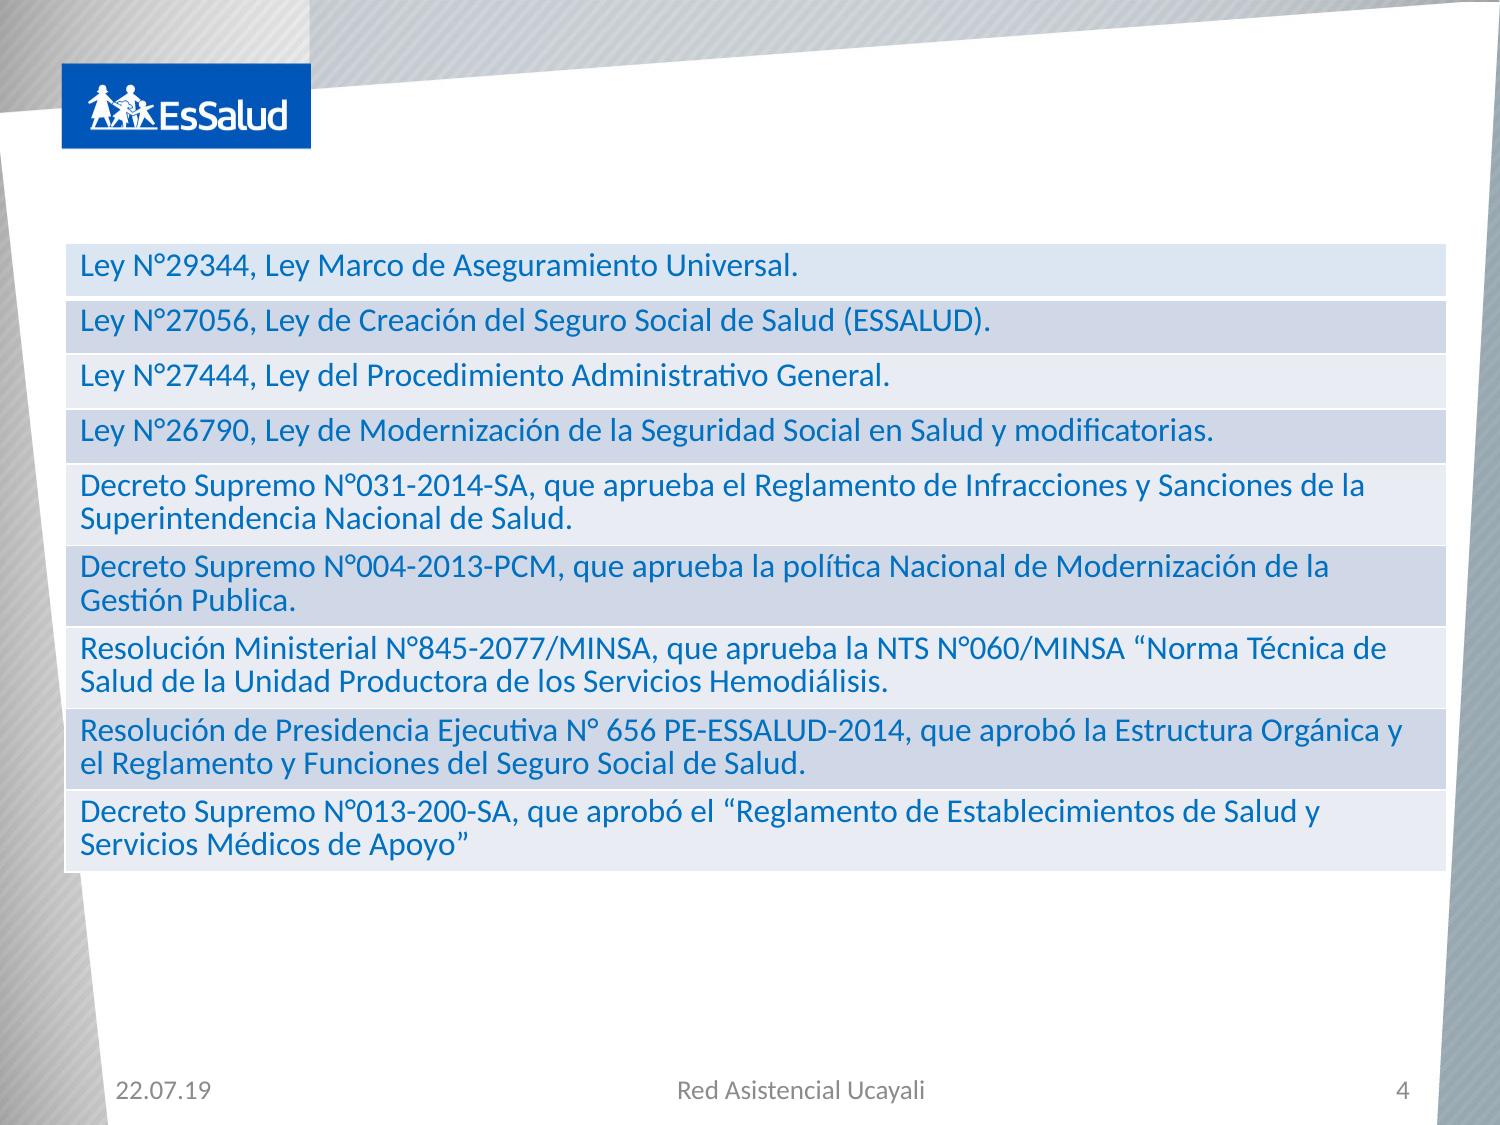

| Ley N°29344, Ley Marco de Aseguramiento Universal. |
| --- |
| Ley N°27056, Ley de Creación del Seguro Social de Salud (ESSALUD). |
| Ley N°27444, Ley del Procedimiento Administrativo General. |
| Ley N°26790, Ley de Modernización de la Seguridad Social en Salud y modificatorias. |
| Decreto Supremo N°031-2014-SA, que aprueba el Reglamento de Infracciones y Sanciones de la Superintendencia Nacional de Salud. |
| Decreto Supremo N°004-2013-PCM, que aprueba la política Nacional de Modernización de la Gestión Publica. |
| Resolución Ministerial N°845-2077/MINSA, que aprueba la NTS N°060/MINSA “Norma Técnica de Salud de la Unidad Productora de los Servicios Hemodiálisis. |
| Resolución de Presidencia Ejecutiva N° 656 PE-ESSALUD-2014, que aprobó la Estructura Orgánica y el Reglamento y Funciones del Seguro Social de Salud. |
| Decreto Supremo N°013-200-SA, que aprobó el “Reglamento de Establecimientos de Salud y Servicios Médicos de Apoyo” |
4
Red Asistencial Ucayali
22.07.19